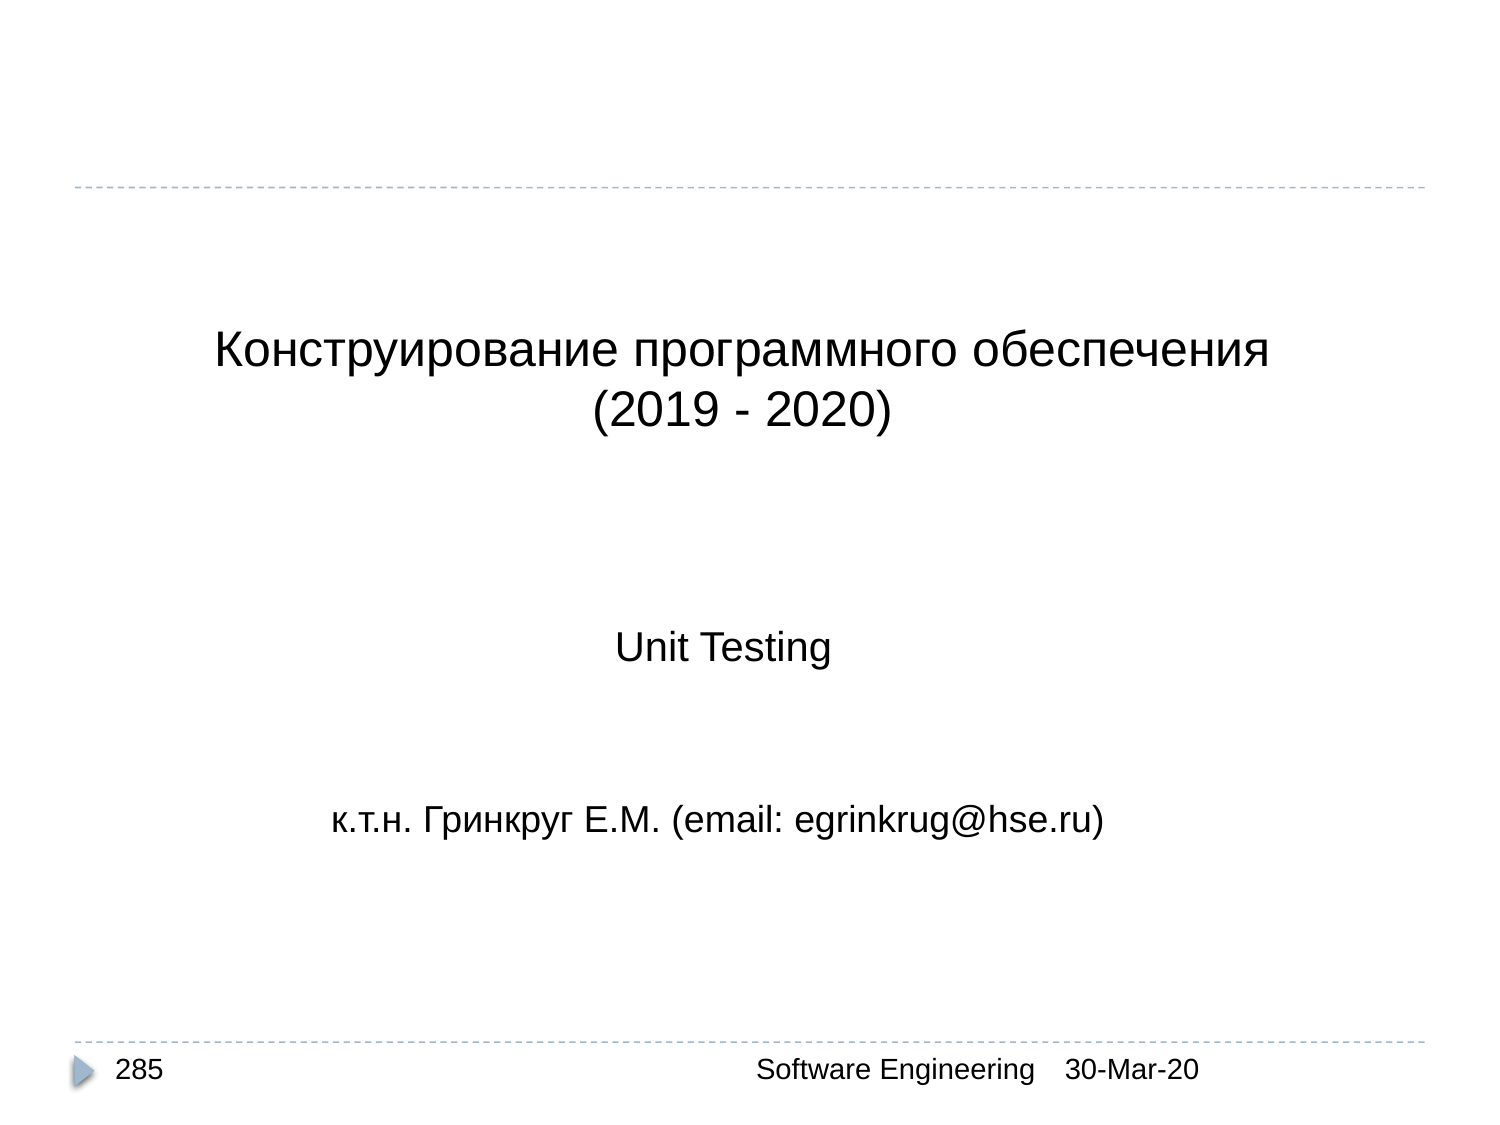

#
Конструирование программного обеспечения
(2019 - 2020)

Unit Testing
к.т.н. Гринкруг Е.М. (email: egrinkrug@hse.ru)
285
Software Engineering
30-Mar-20